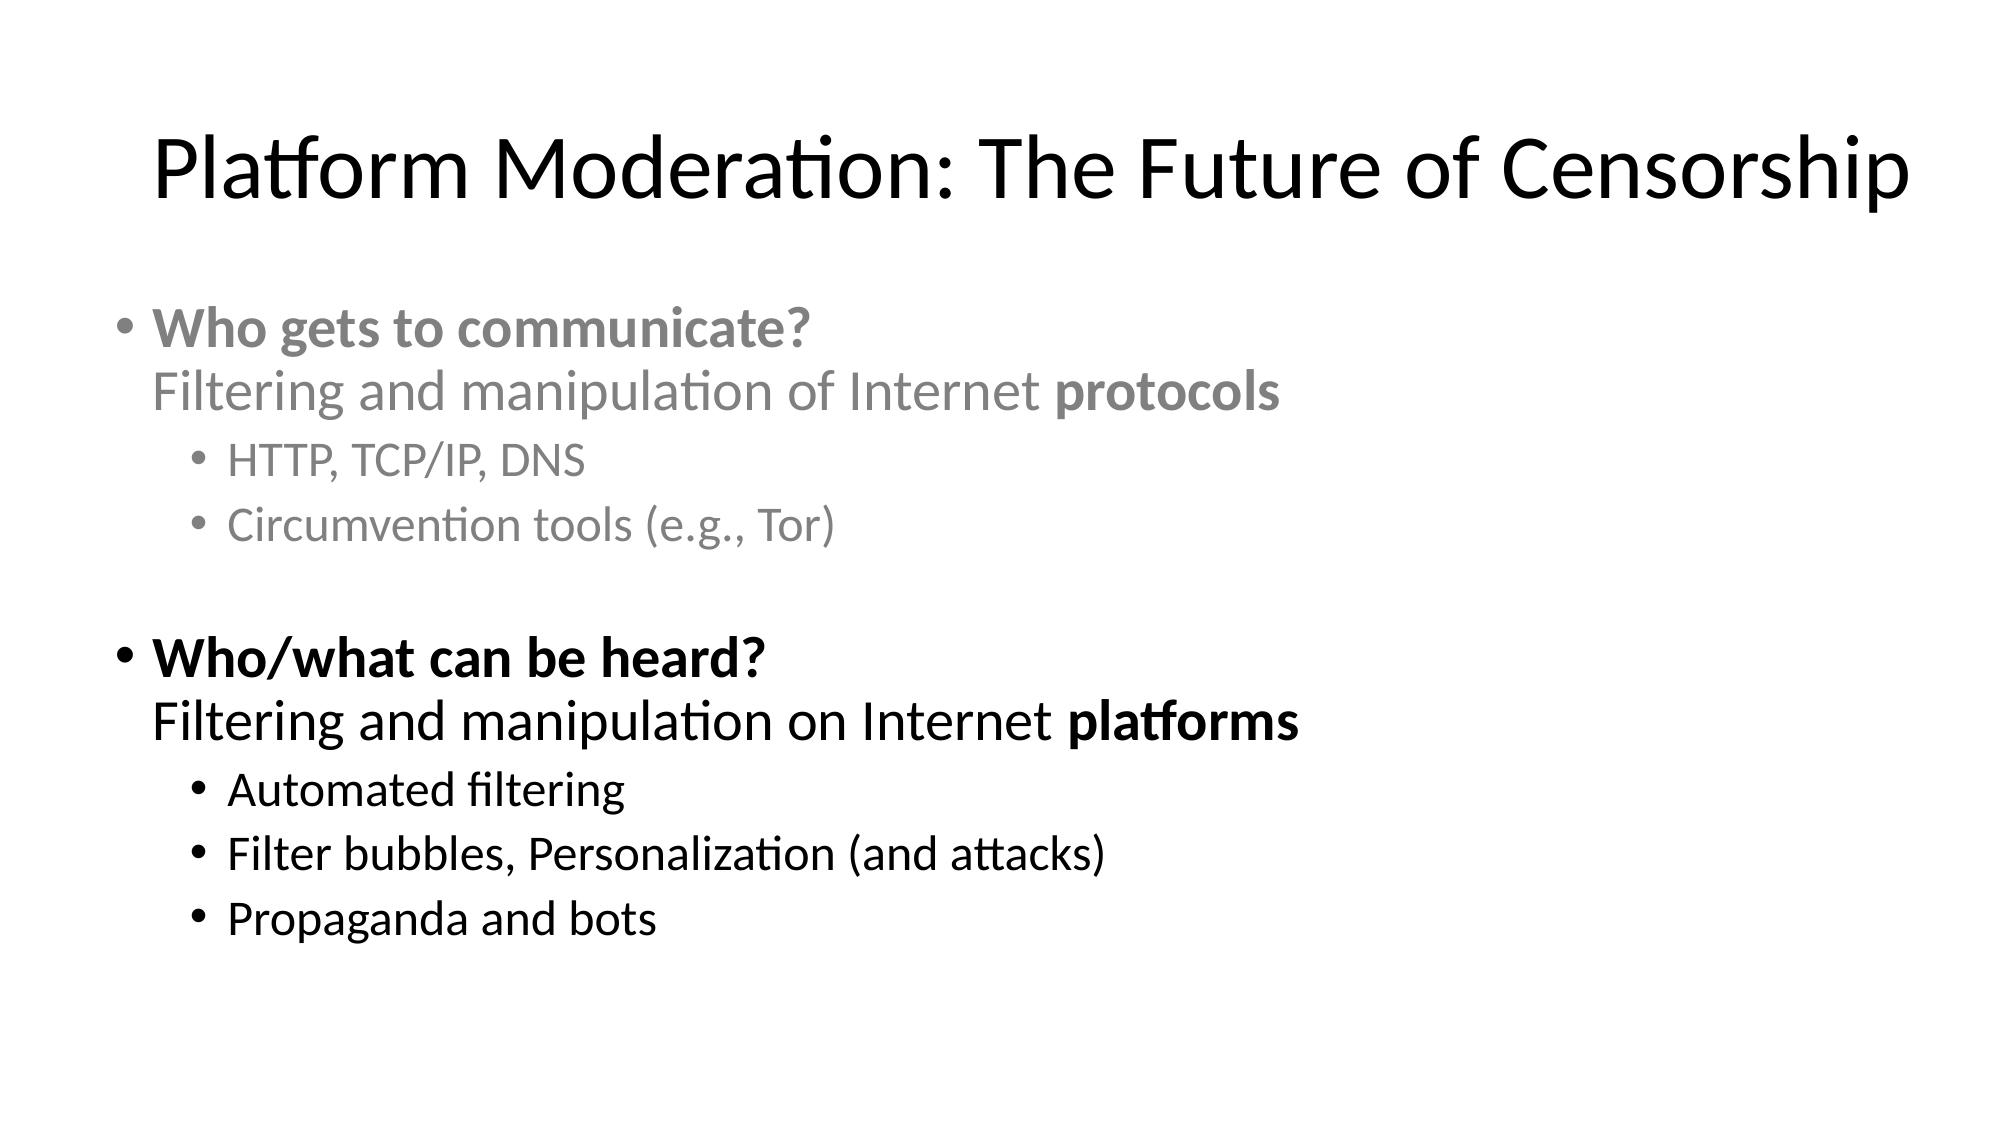

# Platform Moderation: The Future of Censorship
Who gets to communicate?
Filtering and manipulation of Internet protocols
HTTP, TCP/IP, DNS
Circumvention tools (e.g., Tor)
Who/what can be heard?
Filtering and manipulation on Internet platforms
Automated filtering
Filter bubbles, Personalization (and attacks)
Propaganda and bots